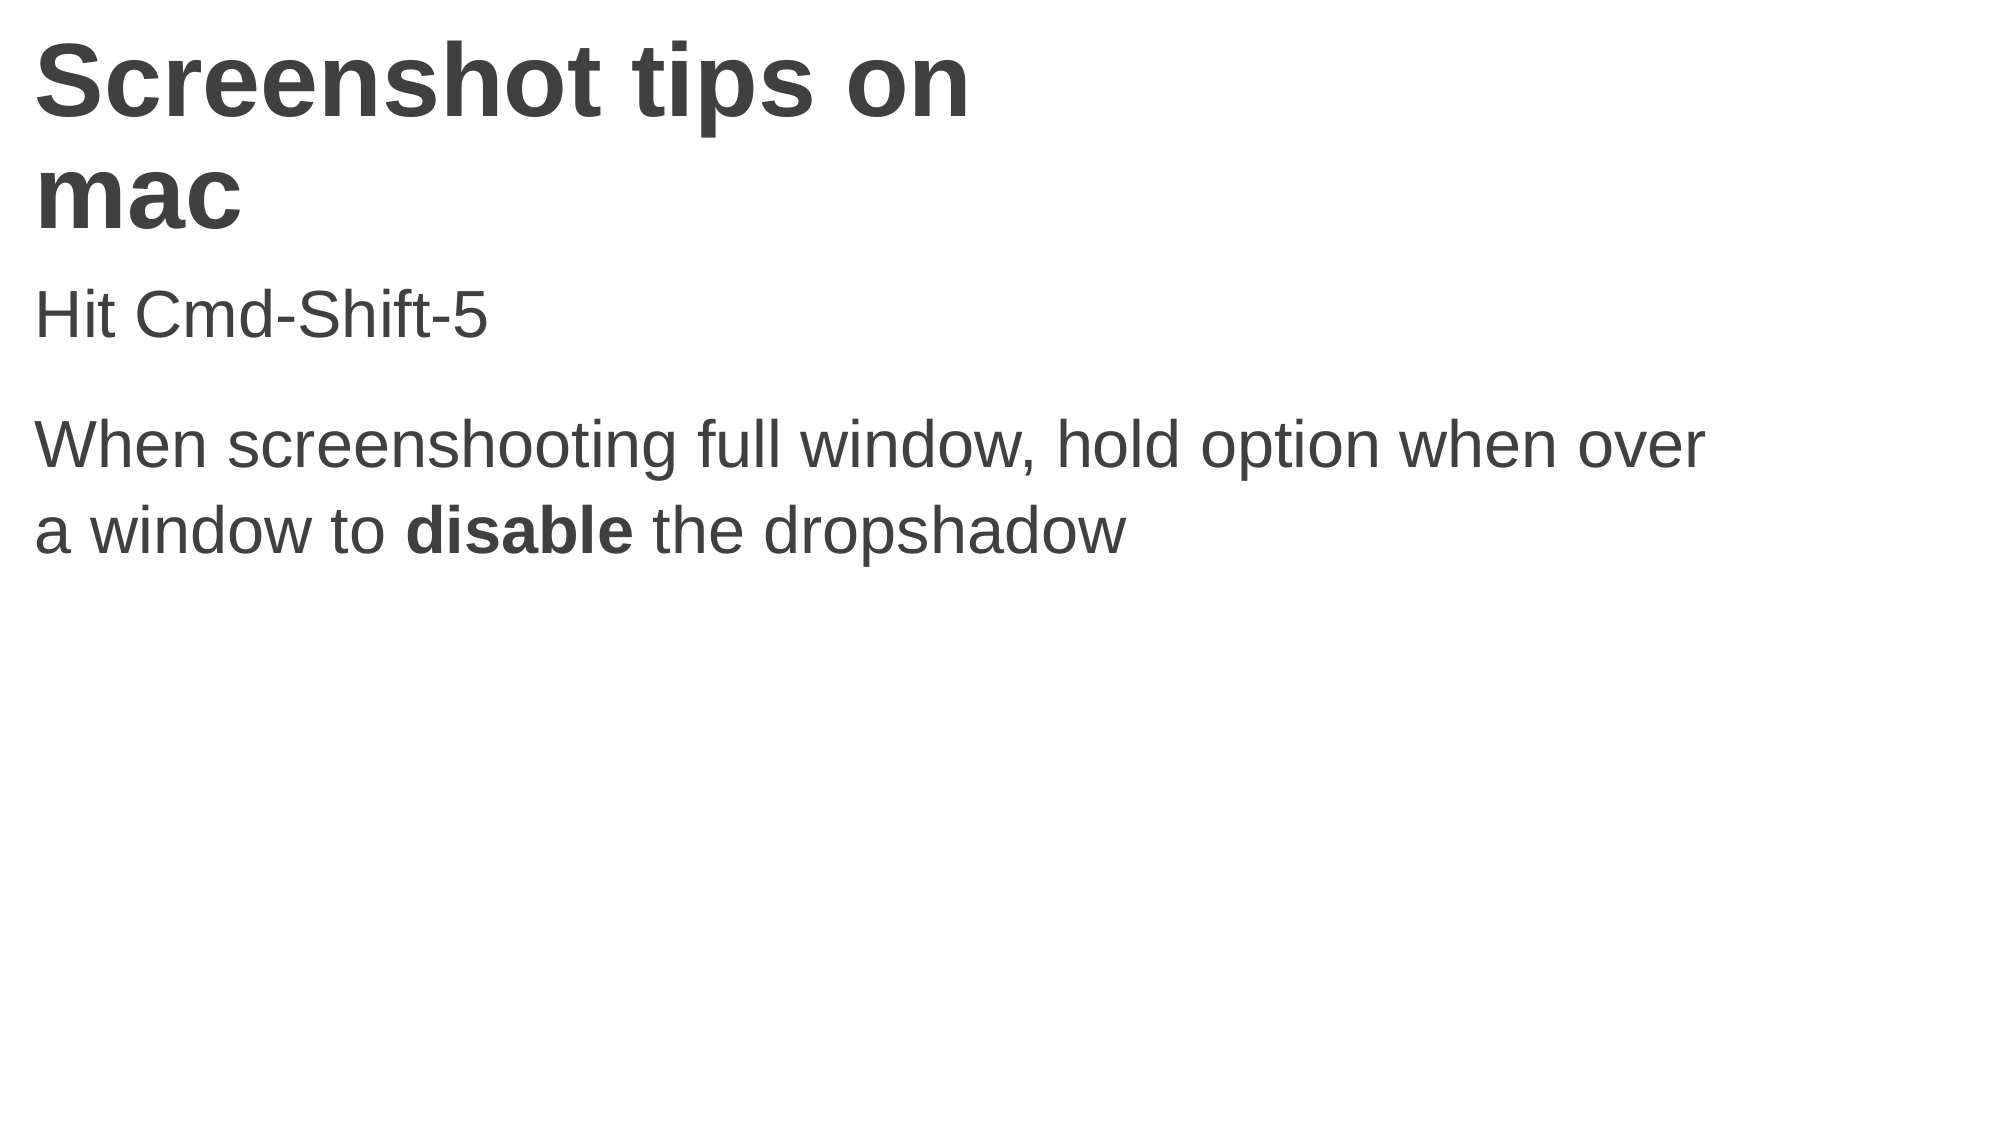

# Screenshot tips on mac
Hit Cmd-Shift-5
When screenshooting full window, hold option when over a window to disable the dropshadow